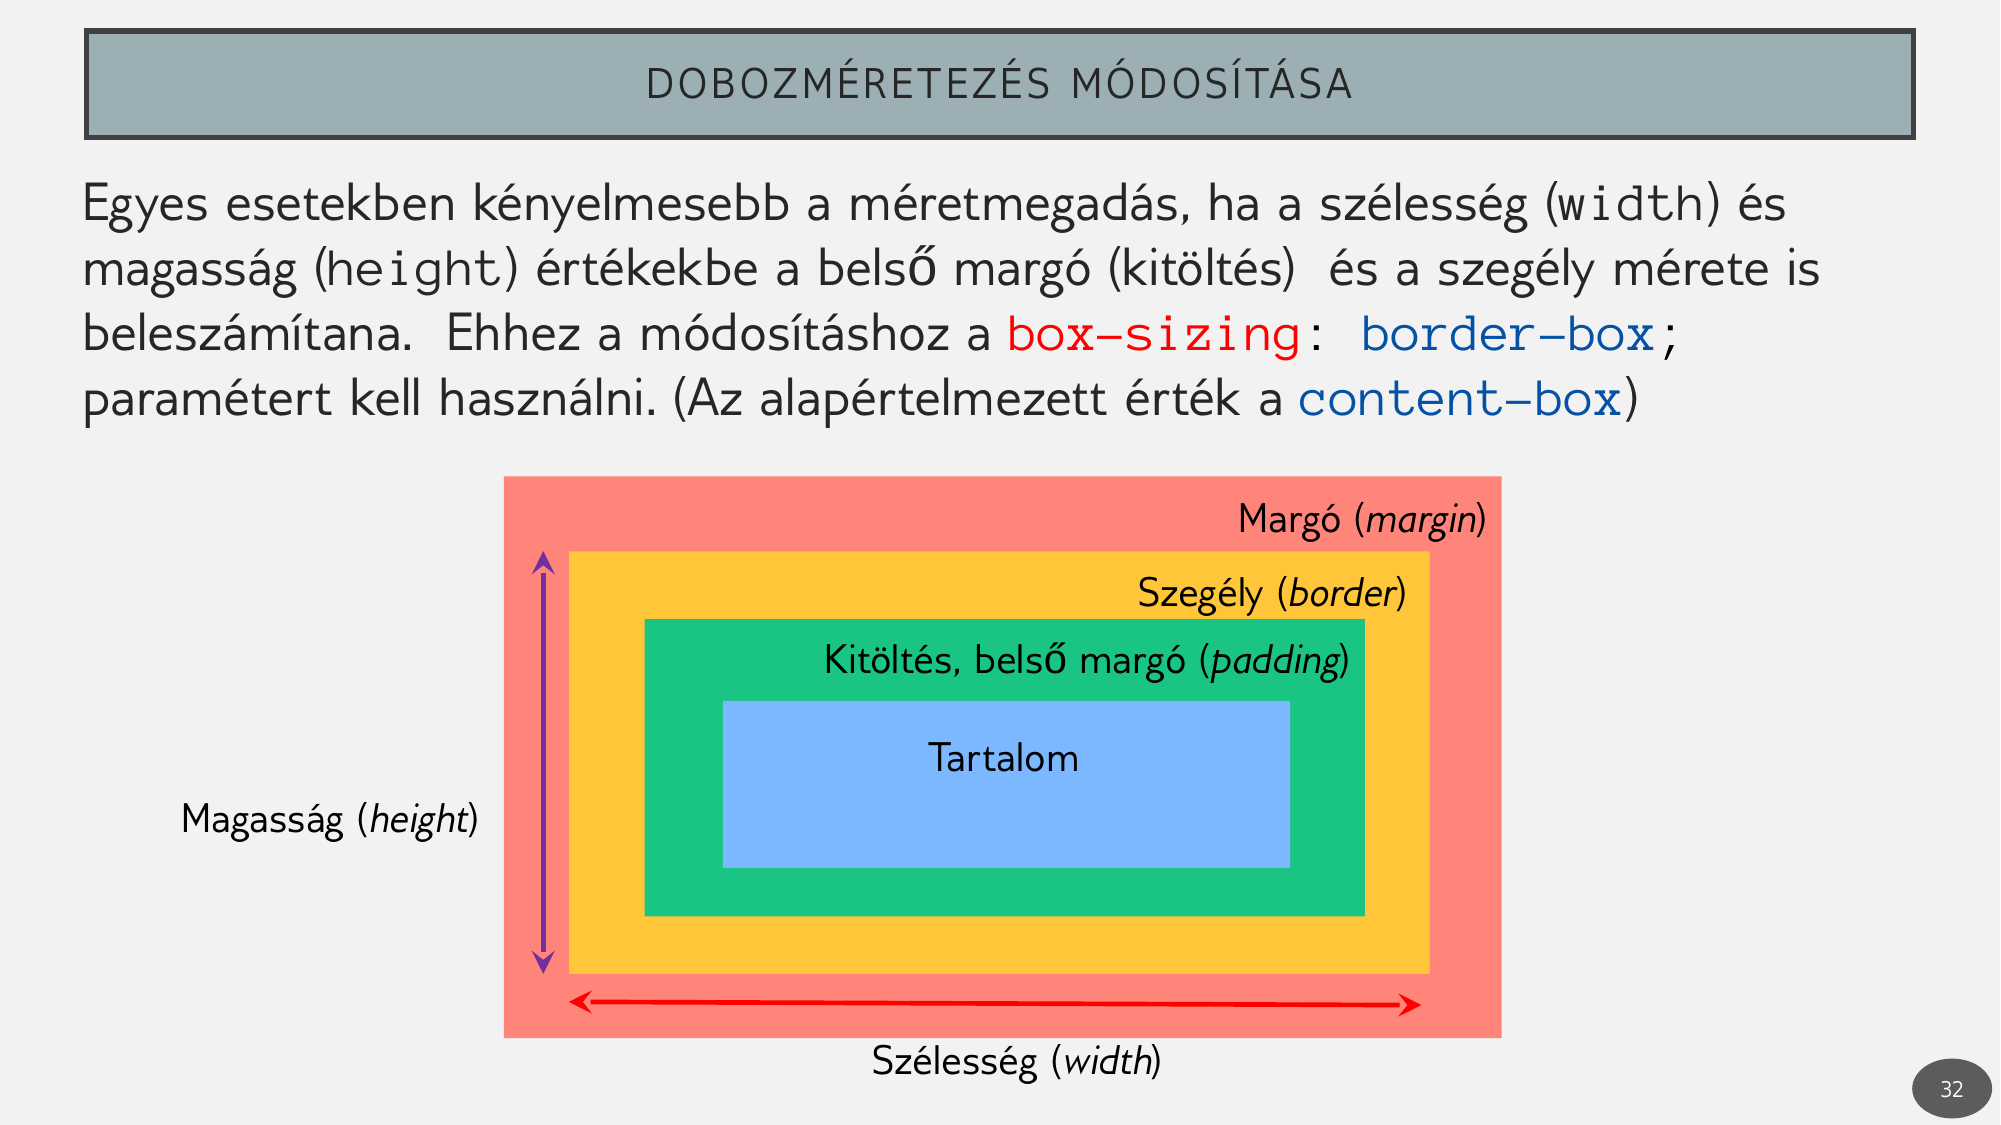

# Dobozméretezés módosítása
Egyes esetekben kényelmesebb a méretmegadás, ha a szélesség (width) és magasság (height) értékekbe a belső margó (kitöltés)  és a szegély mérete is beleszámítana.  Ehhez a módosításhoz a box-sizing: border-box;  paramétert kell használni. (Az alapértelmezett érték a content-box)

Margó (margin)

Szegély (border)

Kitöltés, belső margó (padding)

Tartalom
Magasság (height)
Szélesség (width)
32